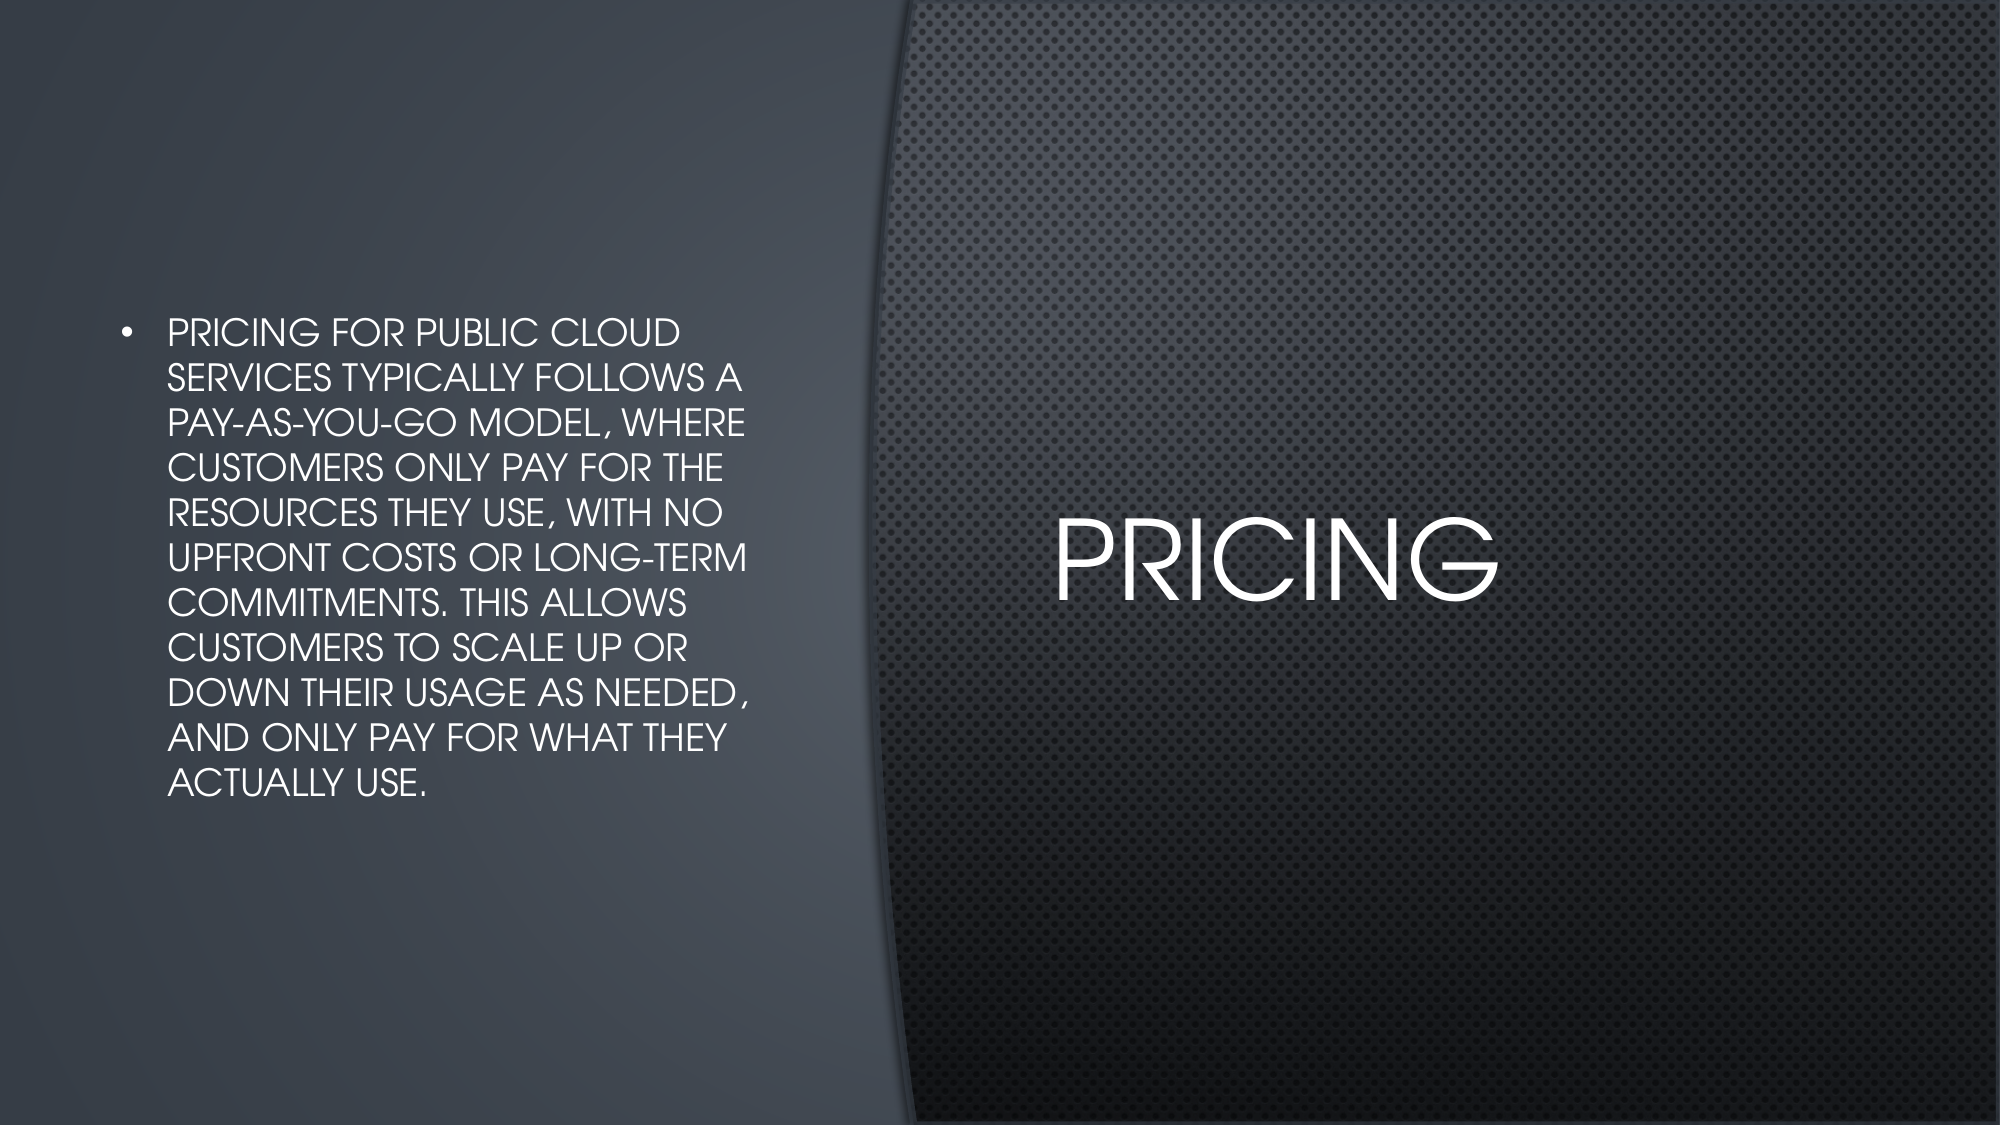

Pricing for public cloud services typically follows a pay-as-you-go model, where customers only pay for the resources they use, with no upfront costs or long-term commitments. This allows customers to scale up or down their usage as needed, and only pay for what they actually use.
# Pricing